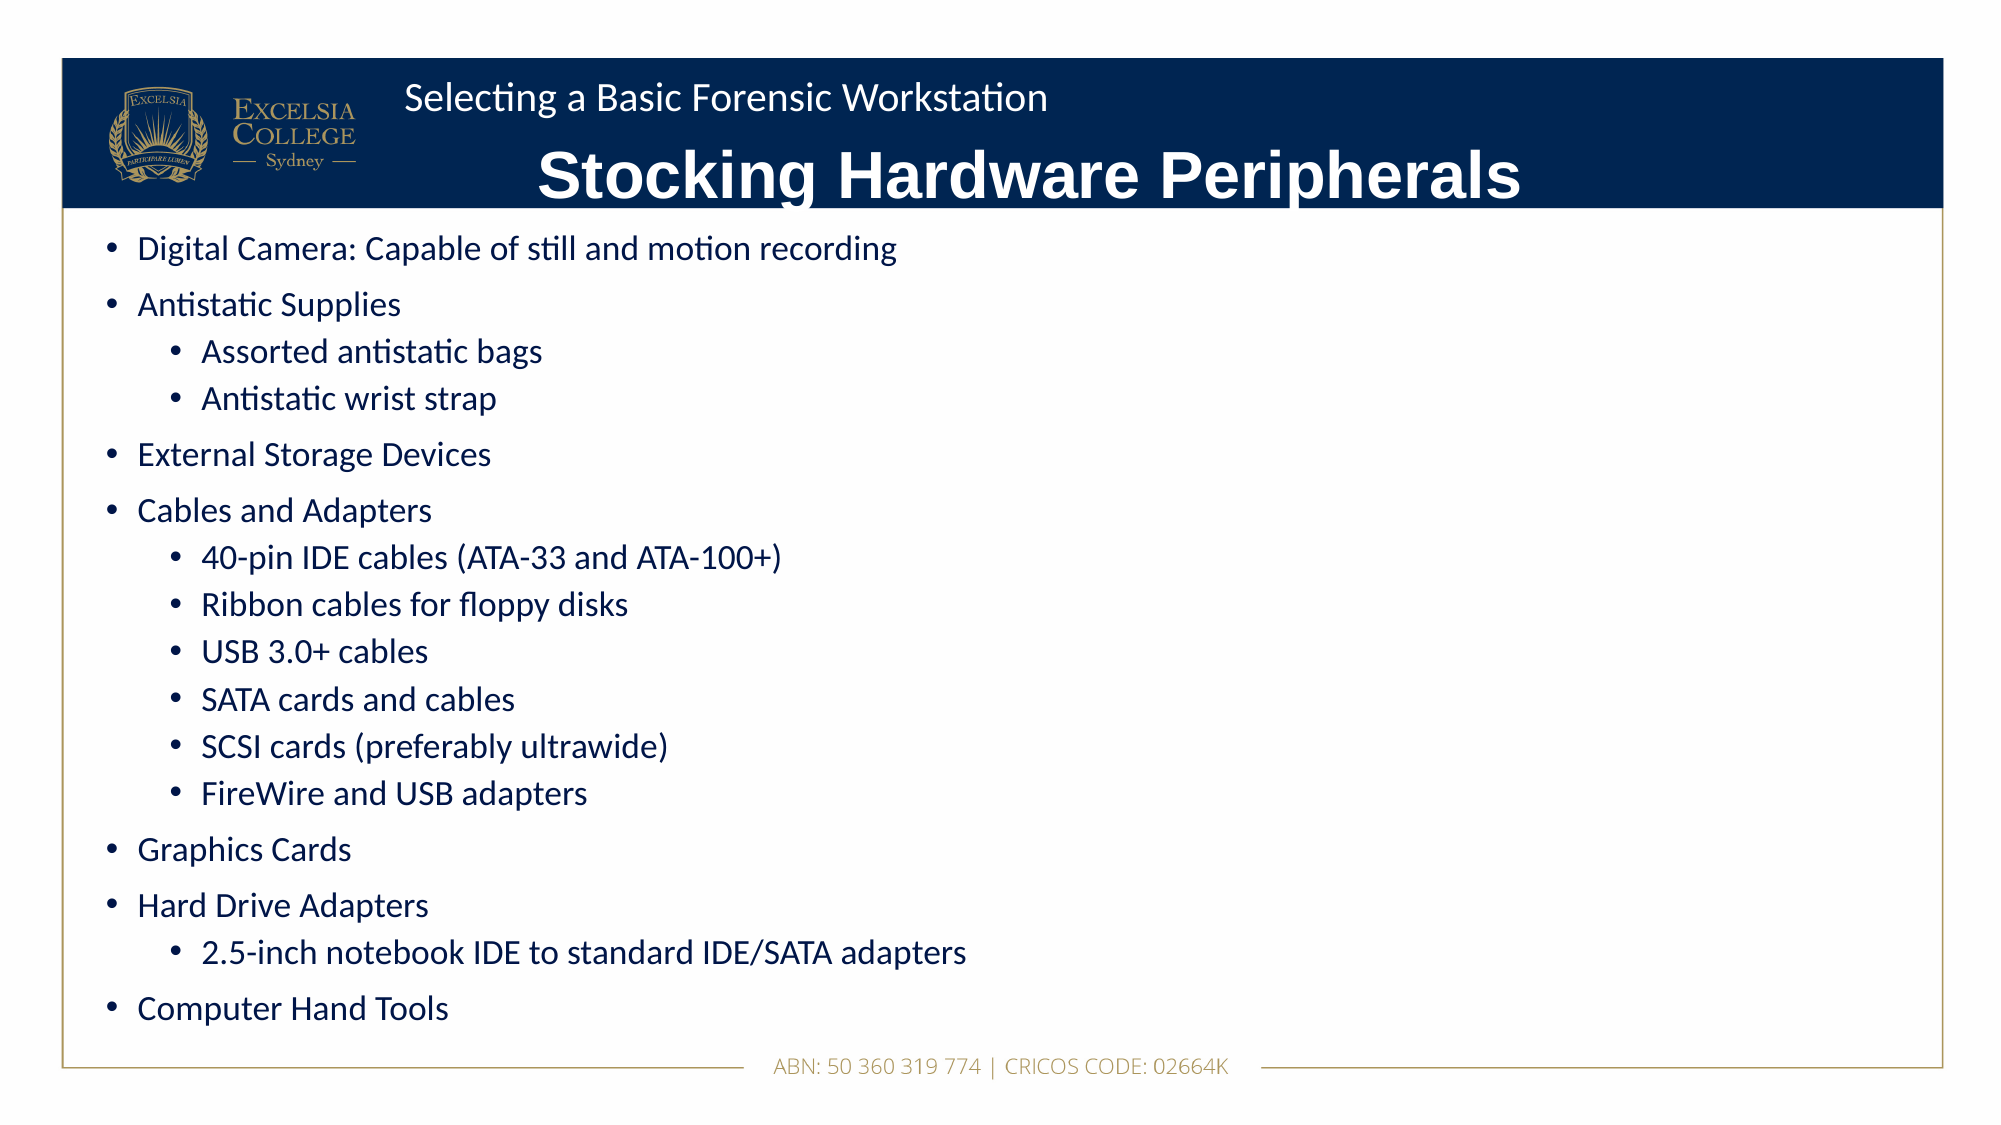

# Selecting a Basic Forensic Workstation
Stocking Hardware Peripherals
Digital Camera: Capable of still and motion recording
Antistatic Supplies
Assorted antistatic bags
Antistatic wrist strap
External Storage Devices
Cables and Adapters
40-pin IDE cables (ATA-33 and ATA-100+)
Ribbon cables for floppy disks
USB 3.0+ cables
SATA cards and cables
SCSI cards (preferably ultrawide)
FireWire and USB adapters
Graphics Cards
Hard Drive Adapters
2.5-inch notebook IDE to standard IDE/SATA adapters
Computer Hand Tools